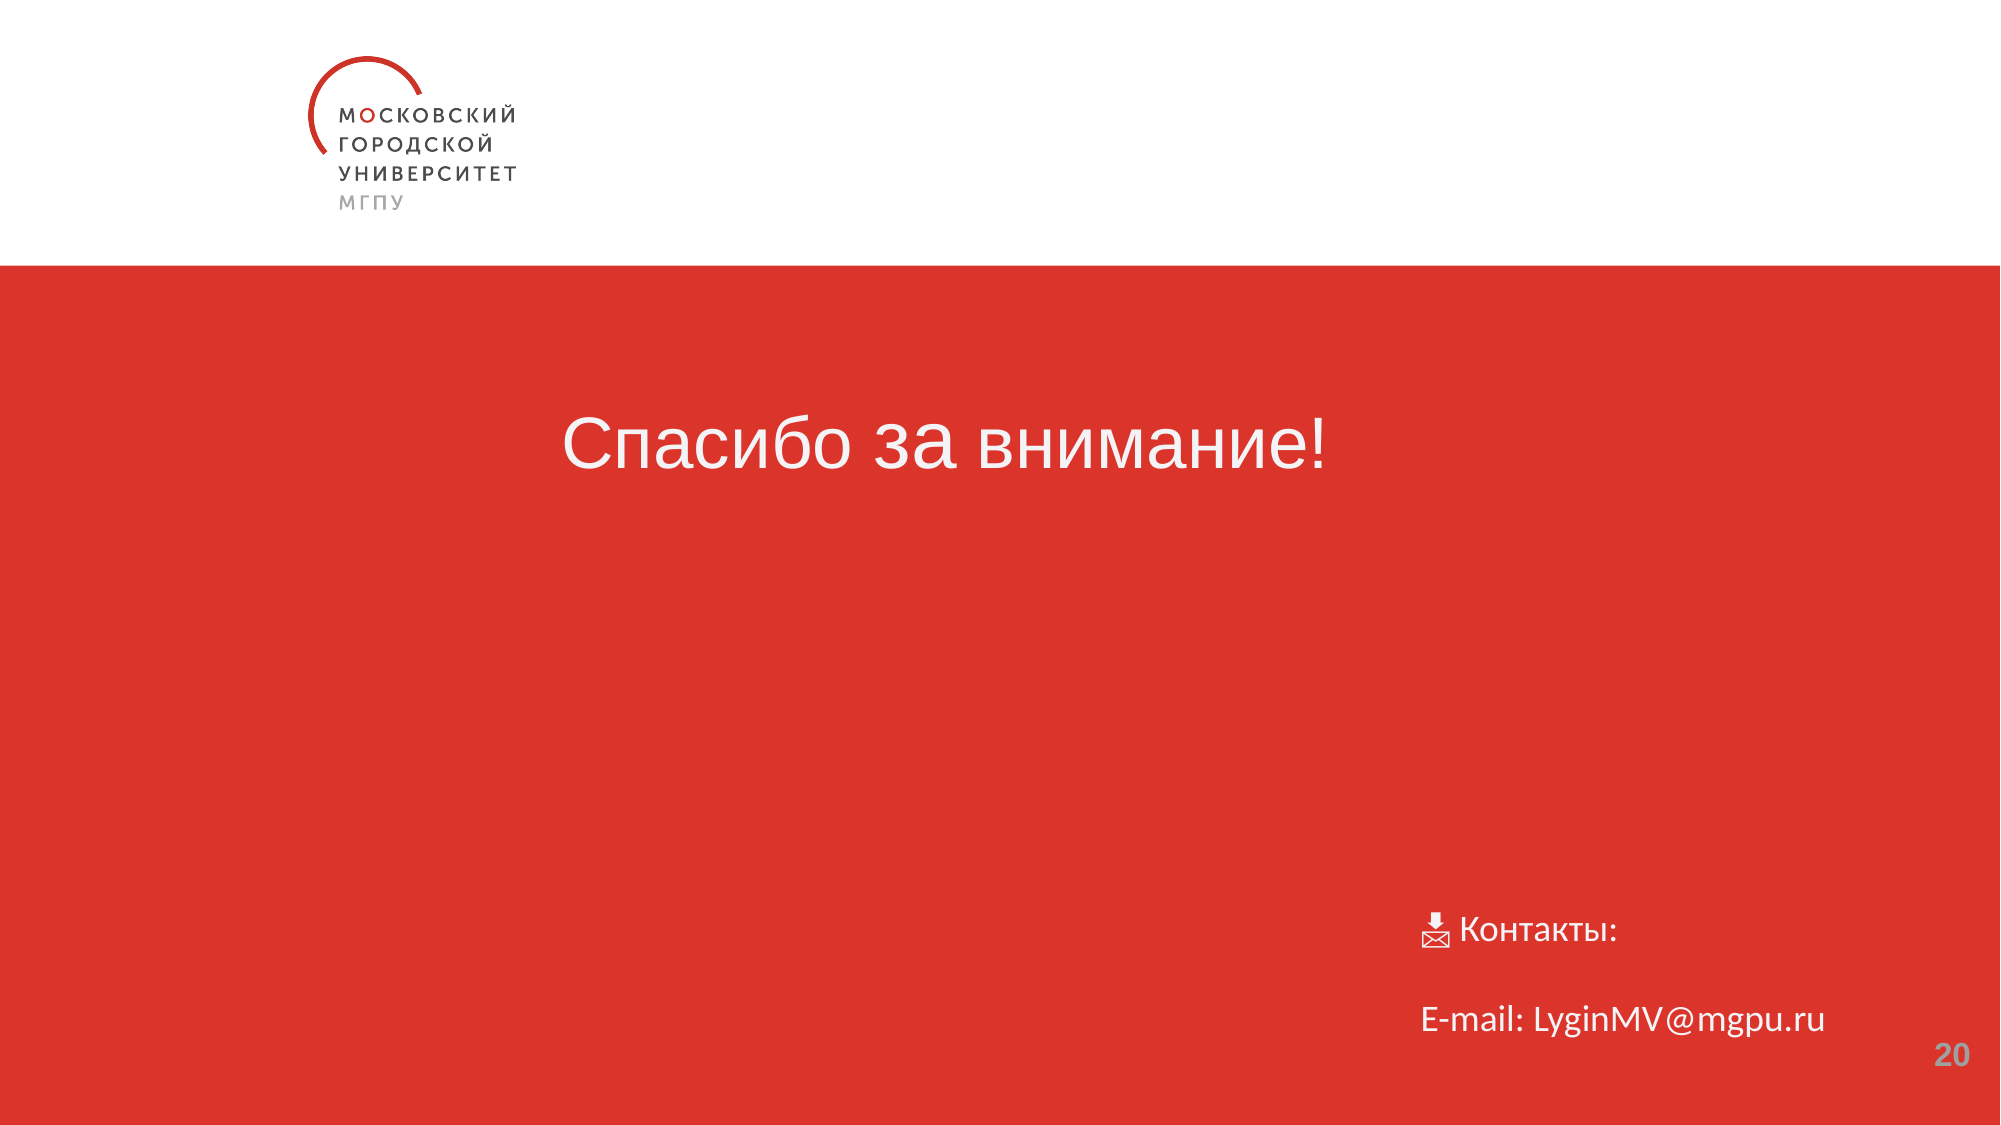

# Спасибо за внимание!

📩 Контакты:

E-mail: LyginMV@mgpu.ru

20